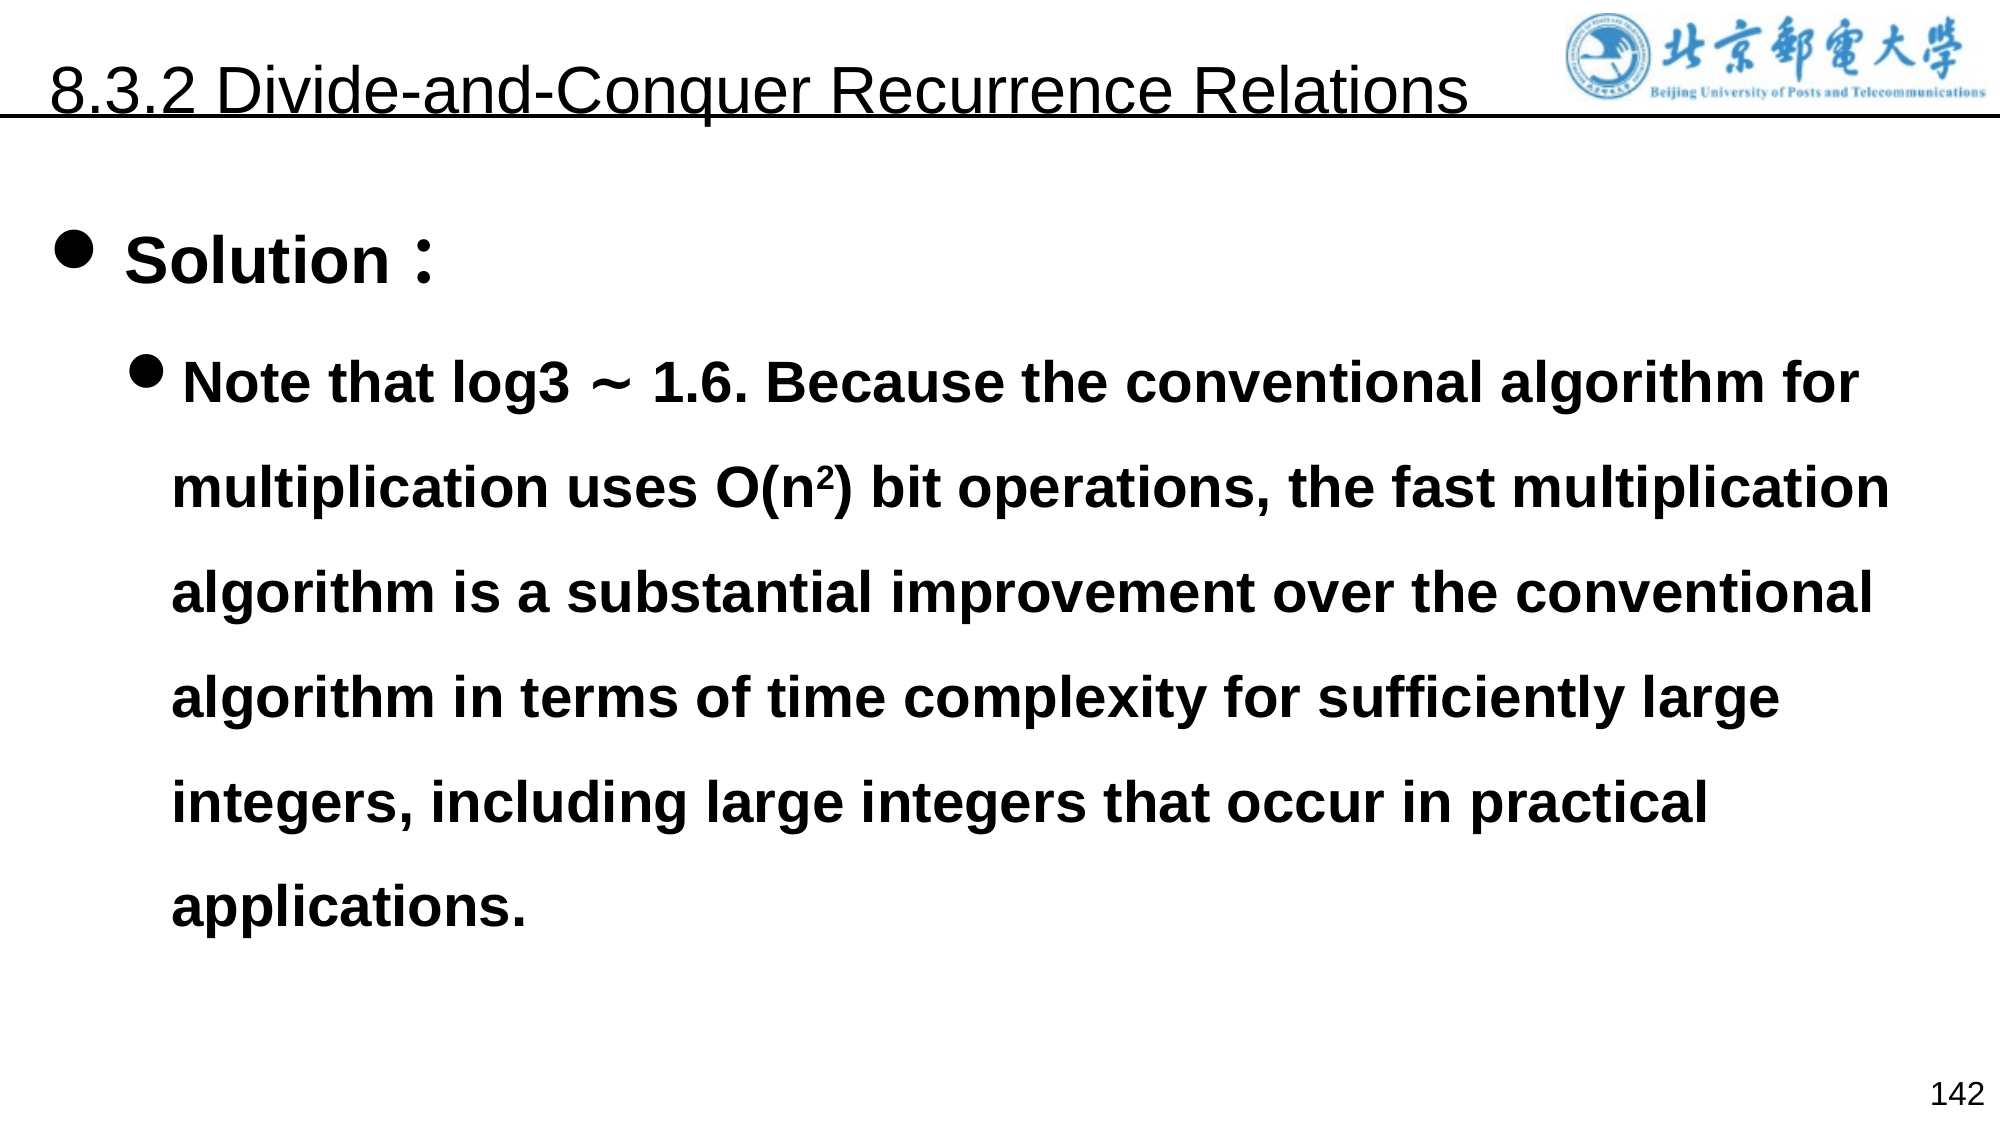

8.3.2 Divide-and-Conquer Recurrence Relations
Solution：
Note that log3 ∼ 1.6. Because the conventional algorithm for multiplication uses O(n2) bit operations, the fast multiplication algorithm is a substantial improvement over the conventional algorithm in terms of time complexity for sufficiently large integers, including large integers that occur in practical applications.